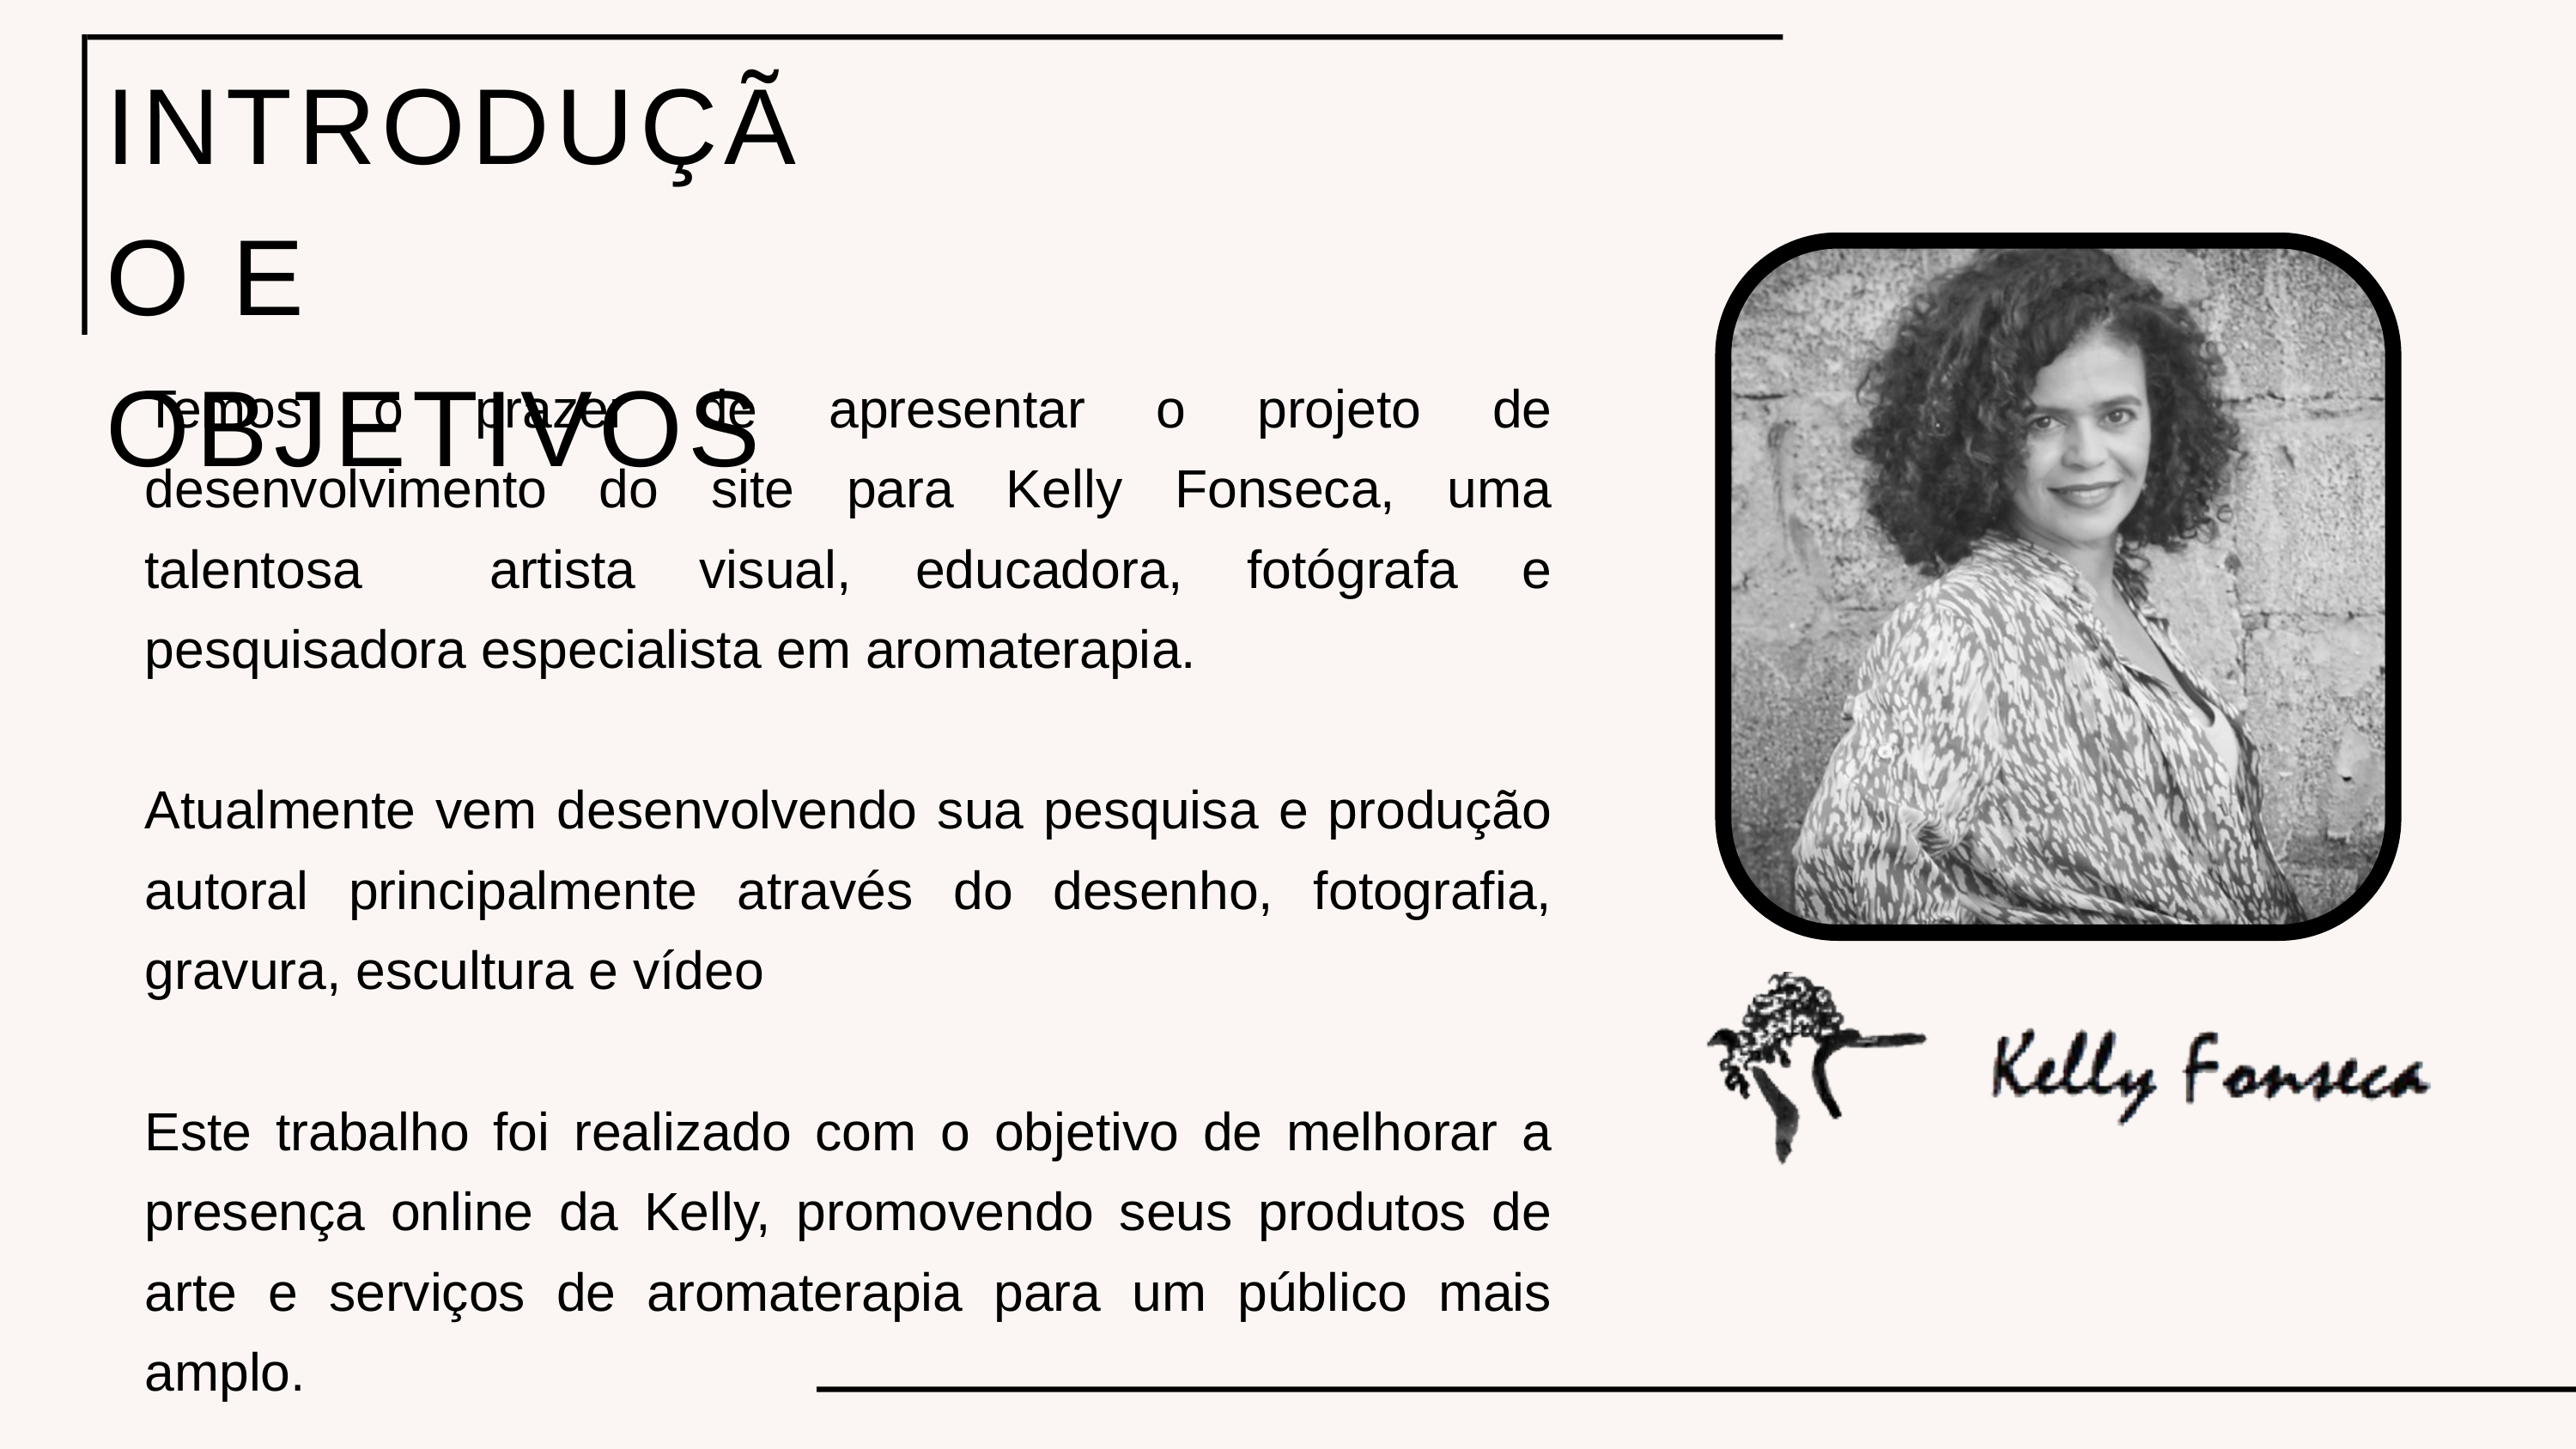

INTRODUÇÃO E OBJETIVOS

Temos o prazer de apresentar o projeto de desenvolvimento do site para Kelly Fonseca, uma talentosa  artista visual, educadora, fotógrafa e pesquisadora especialista em aromaterapia.

Atualmente vem desenvolvendo sua pesquisa e produção autoral principalmente através do desenho, fotografia, gravura, escultura e vídeo

Este trabalho foi realizado com o objetivo de melhorar a presença online da Kelly, promovendo seus produtos de arte e serviços de aromaterapia para um público mais amplo.